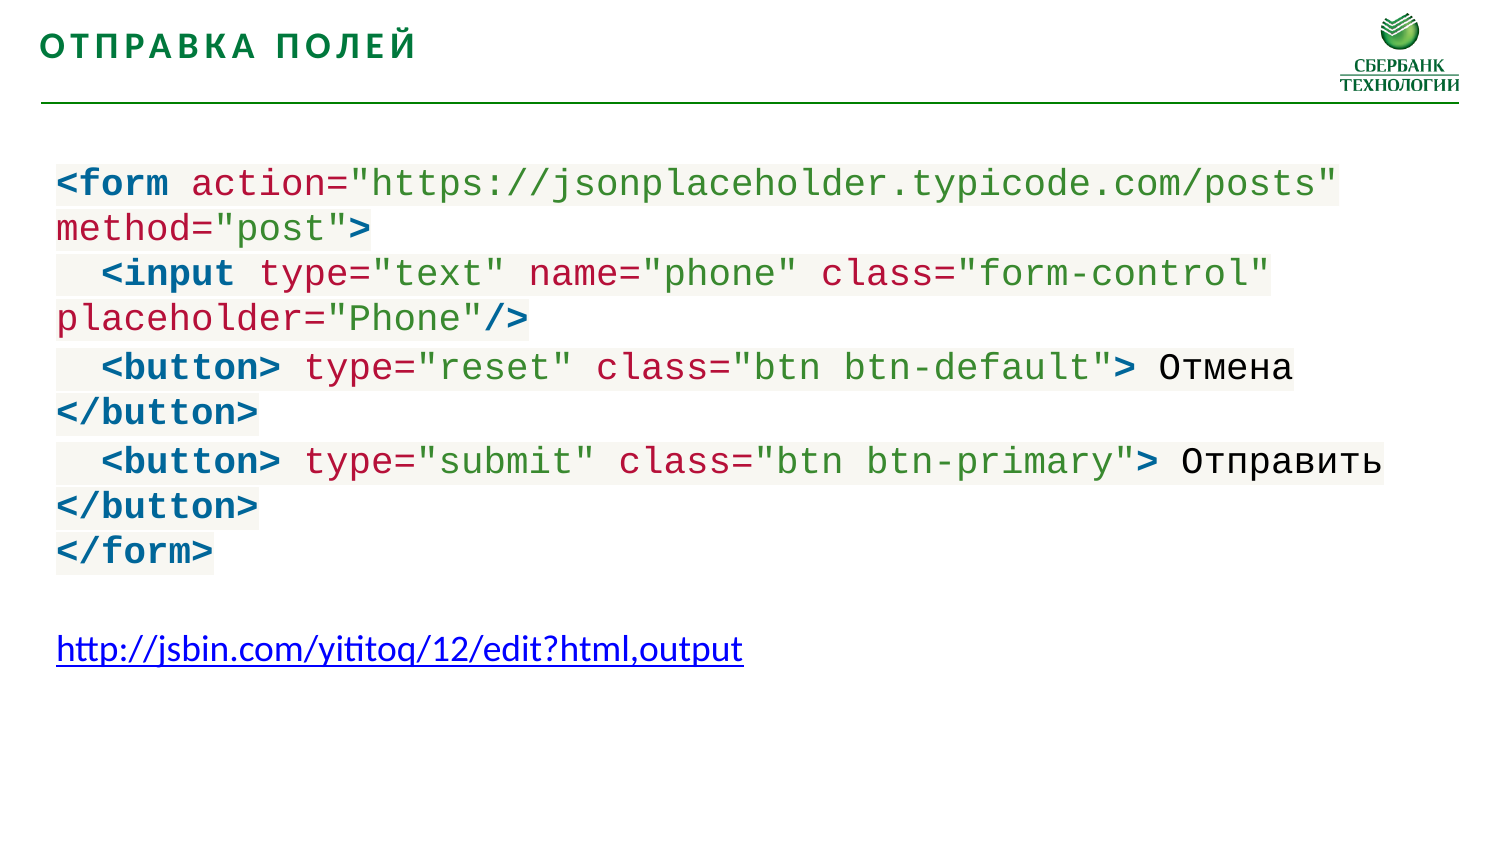

Отправка полей
<form action="https://jsonplaceholder.typicode.com/posts" method="post">
  <input type="text" name="phone" class="form-control" placeholder="Phone"/>
  <button> type="reset" class="btn btn-default"> Отмена </button>
  <button> type="submit" class="btn btn-primary"> Отправить </button>
</form>

http://jsbin.com/yititoq/12/edit?html,output